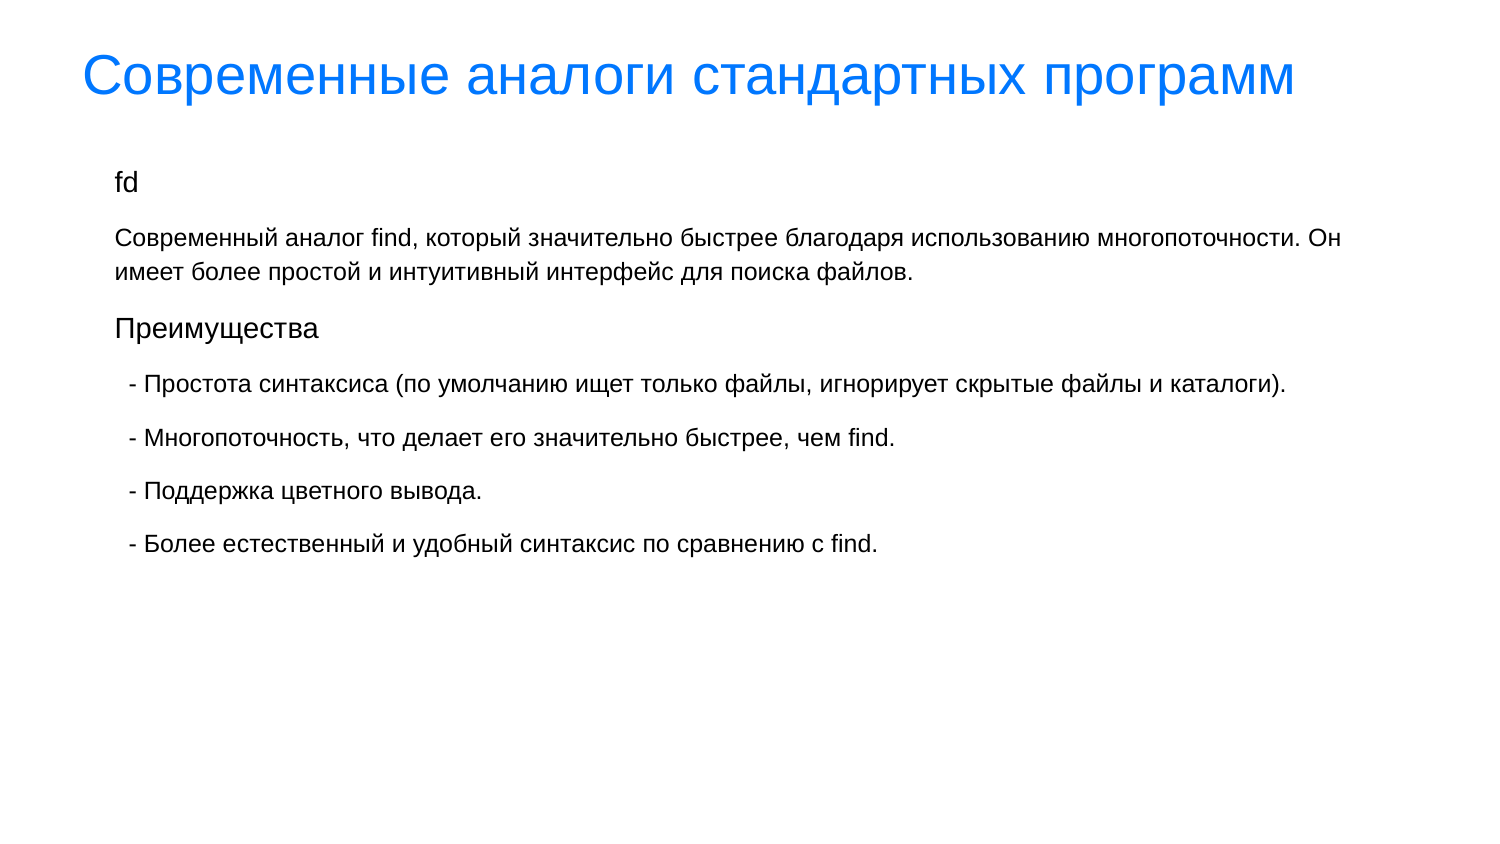

# Современные аналоги стандартных программ
fd
Современный аналог find, который значительно быстрее благодаря использованию многопоточности. Он имеет более простой и интуитивный интерфейс для поиска файлов.
Преимущества
  - Простота синтаксиса (по умолчанию ищет только файлы, игнорирует скрытые файлы и каталоги).
  - Многопоточность, что делает его значительно быстрее, чем find.
  - Поддержка цветного вывода.
  - Более естественный и удобный синтаксис по сравнению с find.